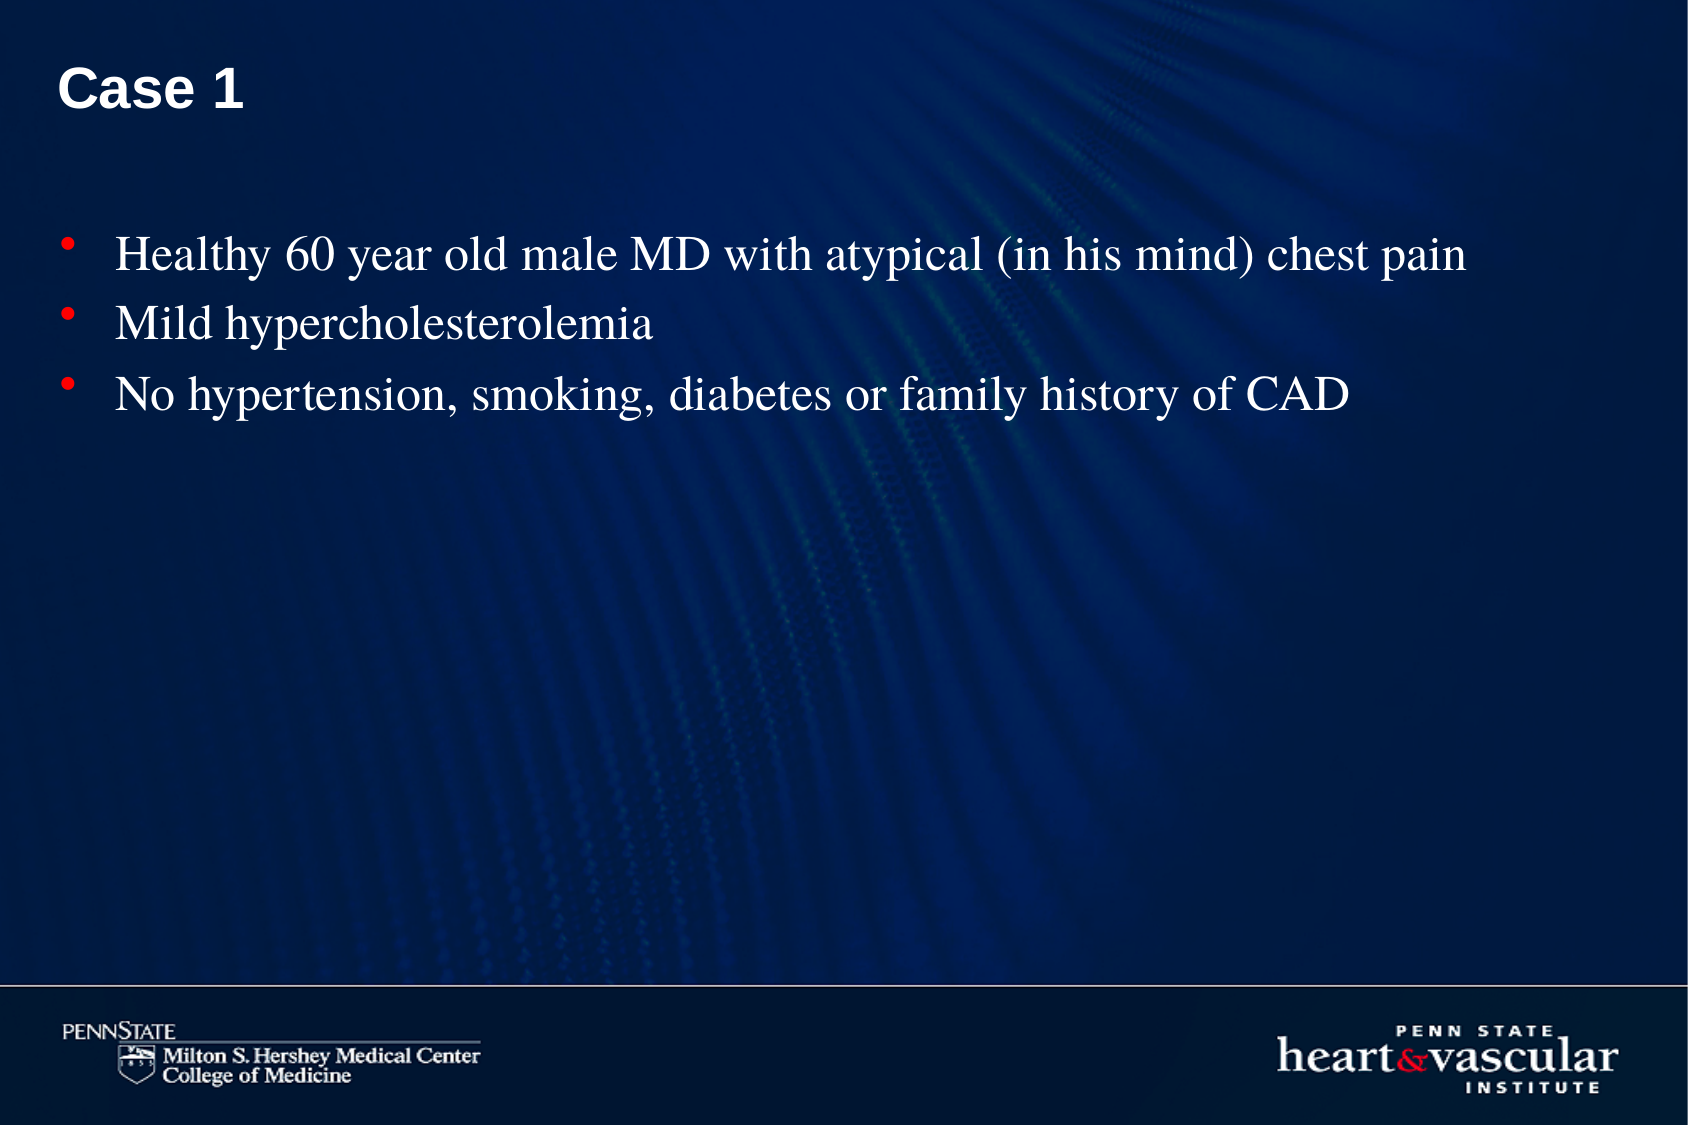

# Case 1
Healthy 60 year old male MD with atypical (in his mind) chest pain
Mild hypercholesterolemia
No hypertension, smoking, diabetes or family history of CAD